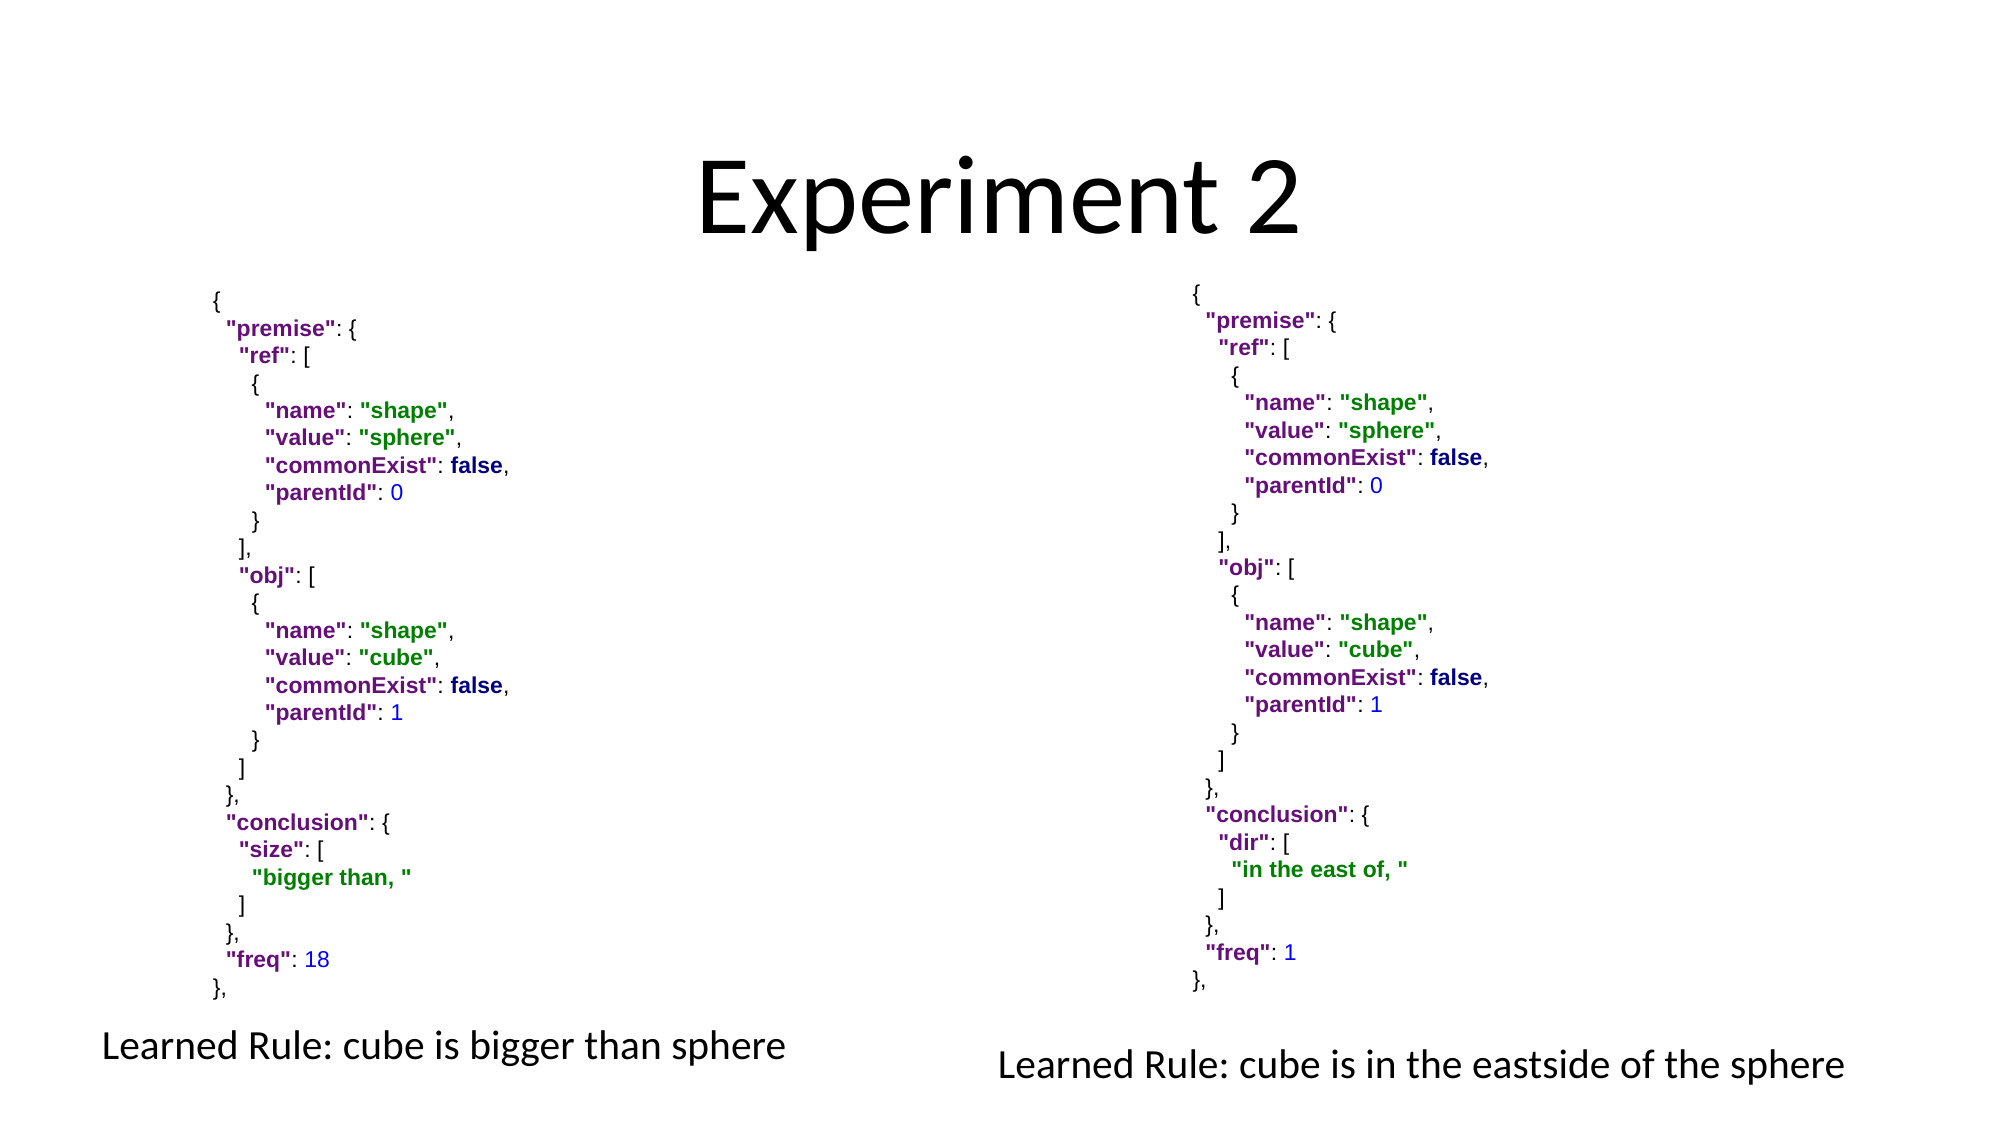

# Experiment 2
{
  "premise": {
    "ref": [
      {
        "name": "shape",
        "value": "sphere",
        "commonExist": false,
        "parentId": 0
      }
    ],
    "obj": [
      {
        "name": "shape",
        "value": "cube",
        "commonExist": false,
        "parentId": 1
      }
    ]
  },
  "conclusion": {
    "dir": [
      "in the east of, "
    ]
  },
  "freq": 1
},
{
  "premise": {
    "ref": [
      {
        "name": "shape",
        "value": "sphere",
        "commonExist": false,
        "parentId": 0
      }
    ],
    "obj": [
      {
        "name": "shape",
        "value": "cube",
        "commonExist": false,
        "parentId": 1
      }
    ]
  },
  "conclusion": {
    "size": [
      "bigger than, "
    ]
  },
  "freq": 18
},
Learned Rule: cube is bigger than sphere
Learned Rule: cube is in the eastside of the sphere